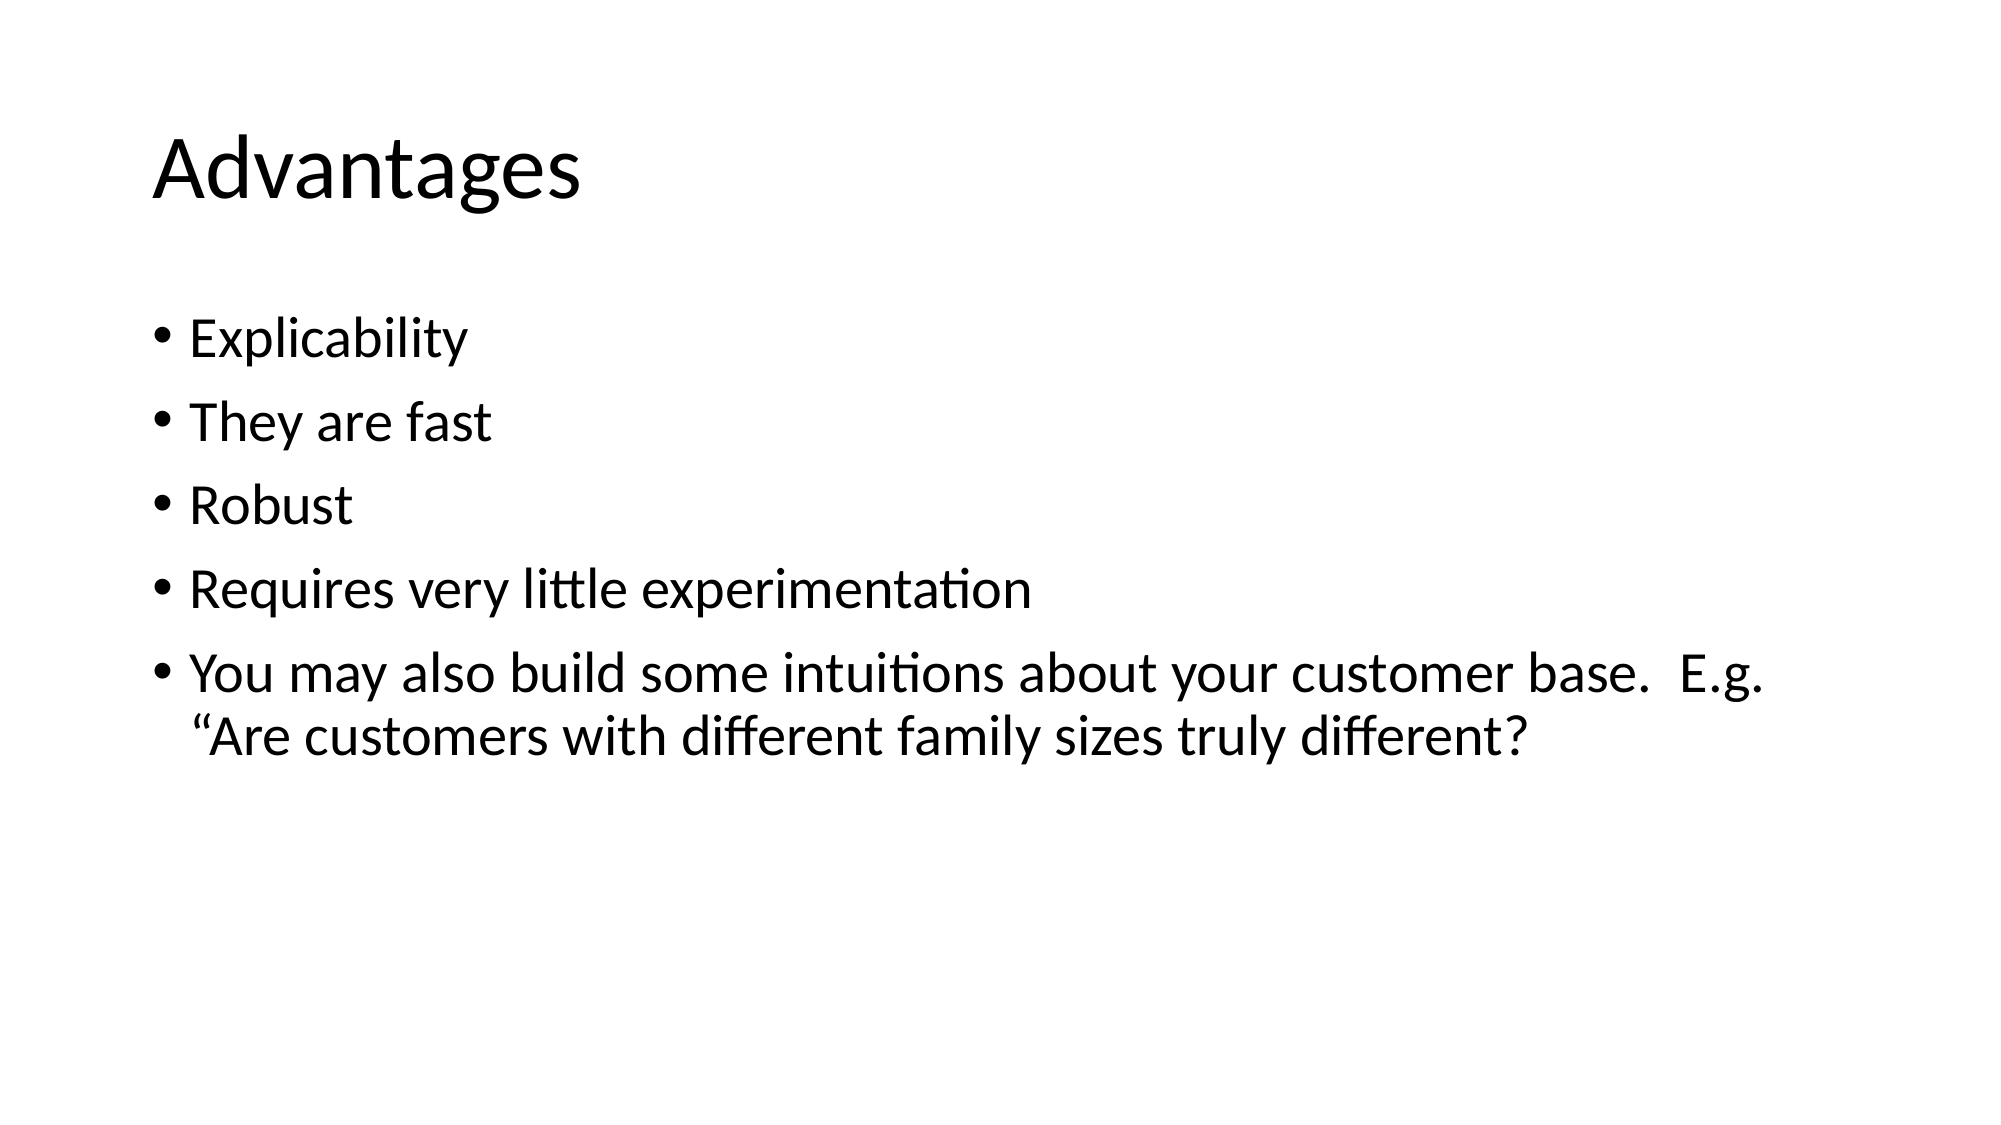

# Advantages
Explicability
They are fast
Robust
Requires very little experimentation
You may also build some intuitions about your customer base.  E.g.  “Are customers with different family sizes truly different?